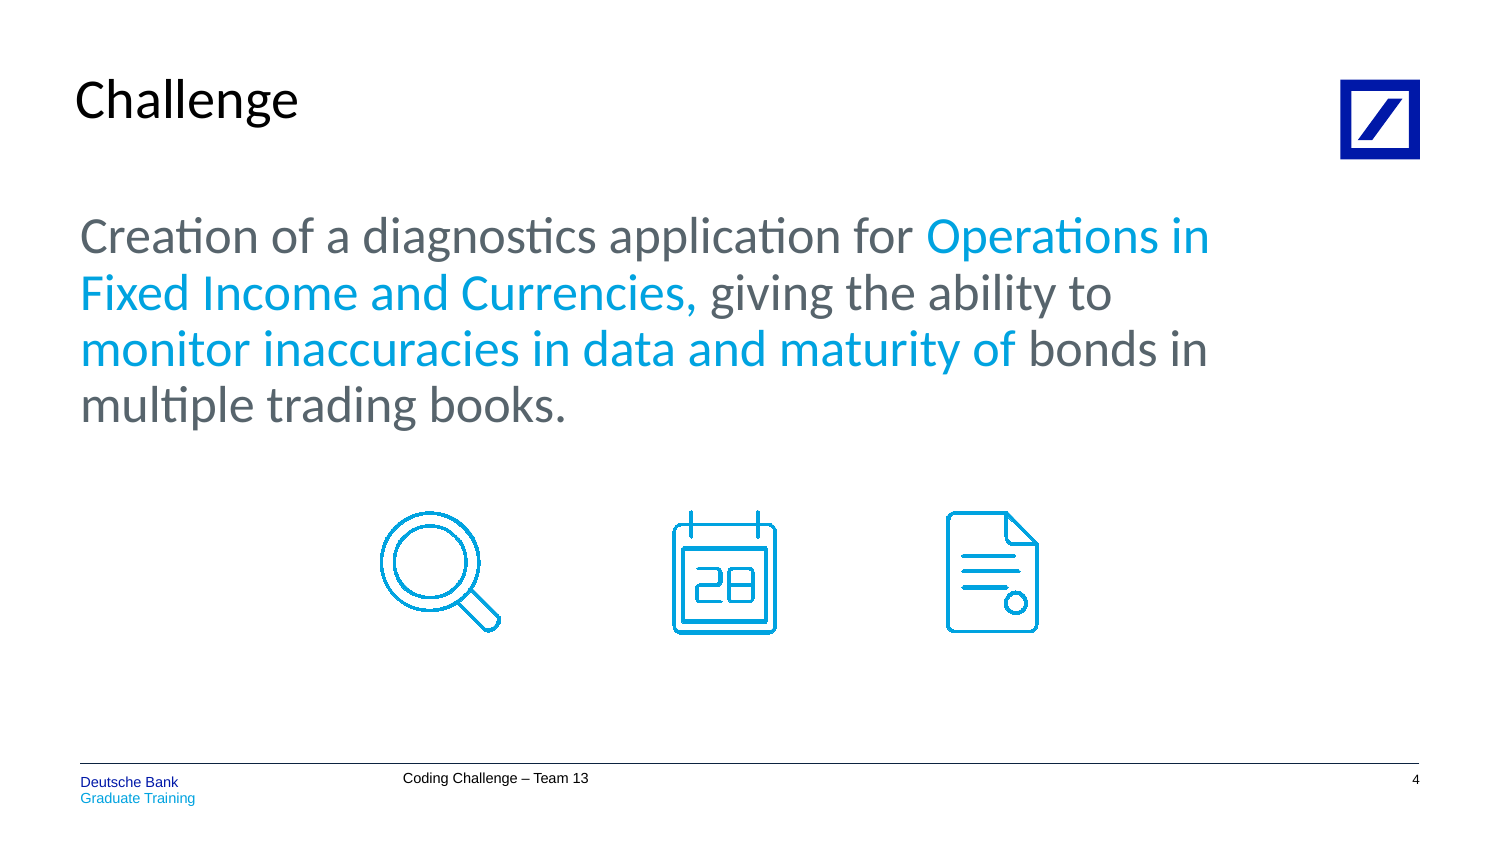

# Challenge
Creation of a diagnostics application for Operations in Fixed Income and Currencies, giving the ability to monitor inaccuracies in data and maturity of bonds in multiple trading books.

4